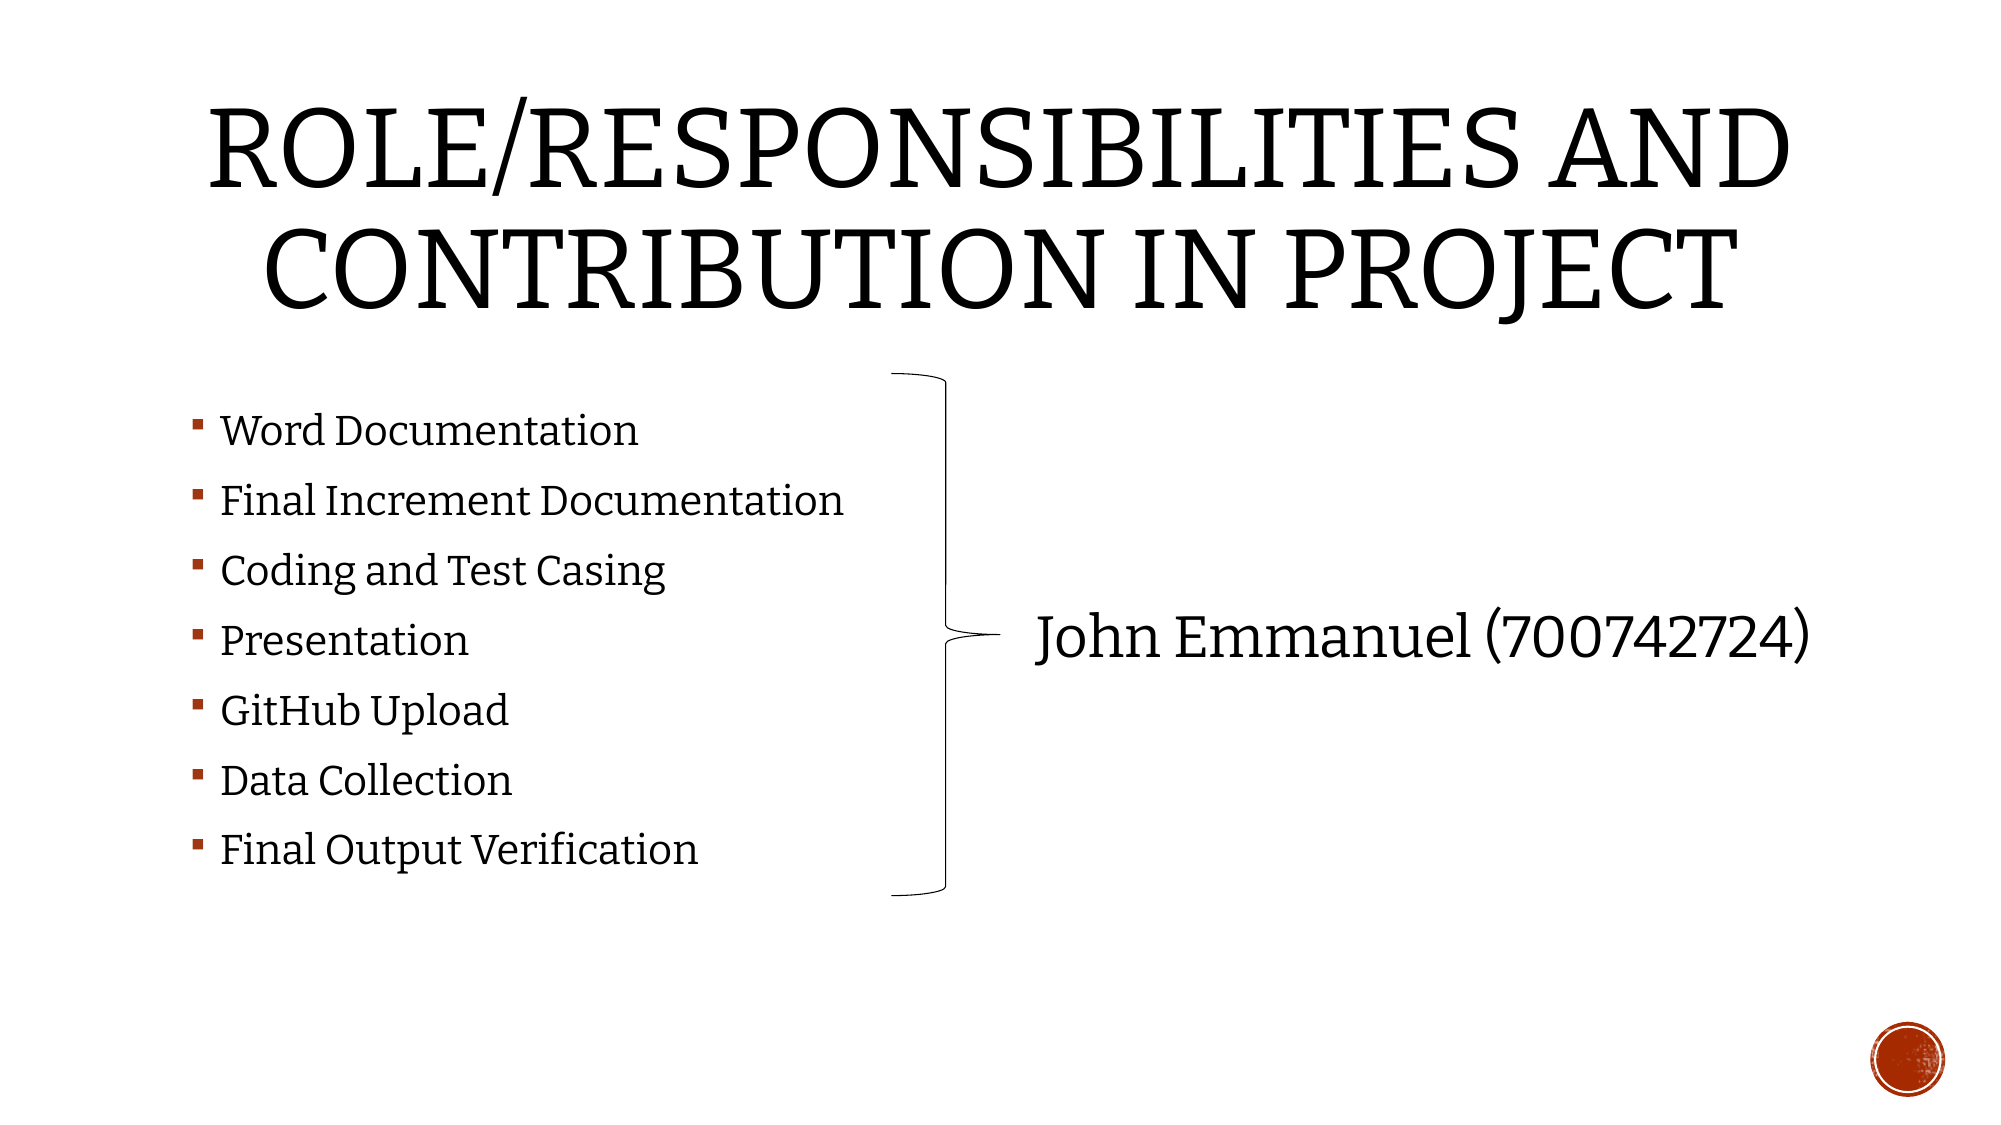

# Role/Responsibilities and Contribution in project

Word Documentation
Final Increment Documentation
Coding and Test Casing
Presentation
GitHub Upload
Data Collection
Final Output Verification
John Emmanuel (700742724)